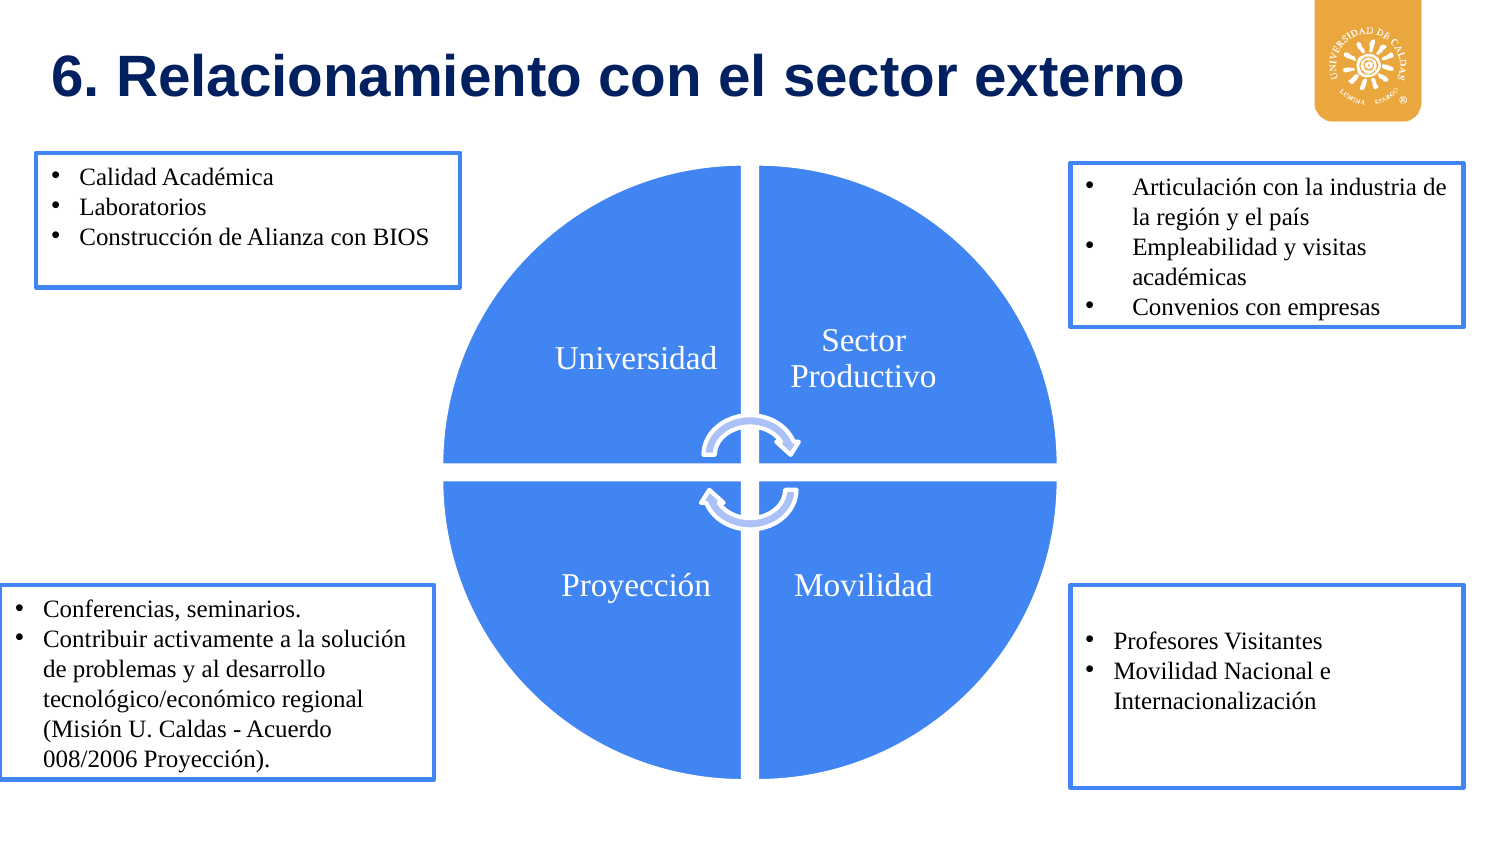

# 6. Relacionamiento con el sector externo

Calidad Académica
Laboratorios
Construcción de Alianza con BIOS

Articulación con la industria de la región y el país
Empleabilidad y visitas académicas
Convenios con empresas

Universidad
Sector Productivo

Proyección

Movilidad
Profesores Visitantes
Movilidad Nacional e Internacionalización

Conferencias, seminarios.
Contribuir activamente a la solución de problemas y al desarrollo tecnológico/económico regional (Misión U. Caldas - Acuerdo 008/2006 Proyección).